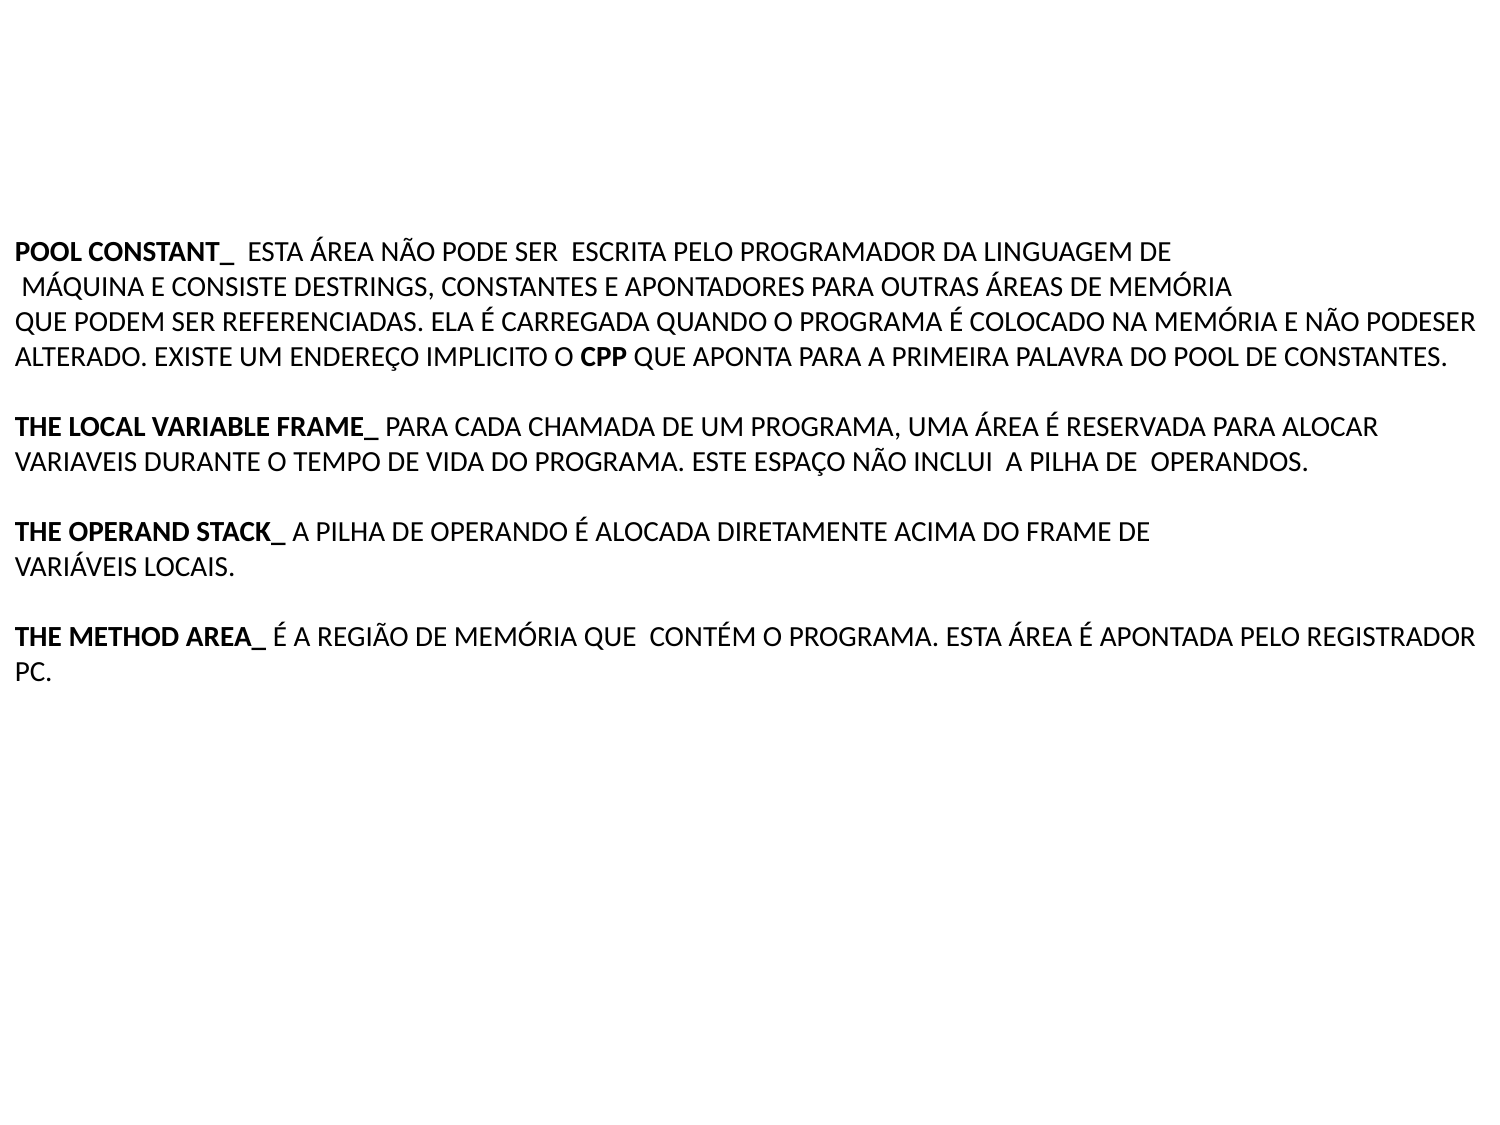

POOL CONSTANT_  ESTA ÁREA NÃO PODE SER  ESCRITA PELO PROGRAMADOR DA LINGUAGEM DE
 MÁQUINA E CONSISTE DESTRINGS, CONSTANTES E APONTADORES PARA OUTRAS ÁREAS DE MEMÓRIA
QUE PODEM SER REFERENCIADAS. ELA É CARREGADA QUANDO O PROGRAMA É COLOCADO NA MEMÓRIA E NÃO PODESER ALTERADO. EXISTE UM ENDEREÇO IMPLICITO O CPP QUE APONTA PARA A PRIMEIRA PALAVRA DO POOL DE CONSTANTES.

THE LOCAL VARIABLE FRAME_ PARA CADA CHAMADA DE UM PROGRAMA, UMA ÁREA É RESERVADA PARA ALOCAR VARIAVEIS DURANTE O TEMPO DE VIDA DO PROGRAMA. ESTE ESPAÇO NÃO INCLUI  A PILHA DE  OPERANDOS.

THE OPERAND STACK_ A PILHA DE OPERANDO É ALOCADA DIRETAMENTE ACIMA DO FRAME DE
VARIÁVEIS LOCAIS.

THE METHOD AREA_ É A REGIÃO DE MEMÓRIA QUE  CONTÉM O PROGRAMA. ESTA ÁREA É APONTADA PELO REGISTRADOR PC.